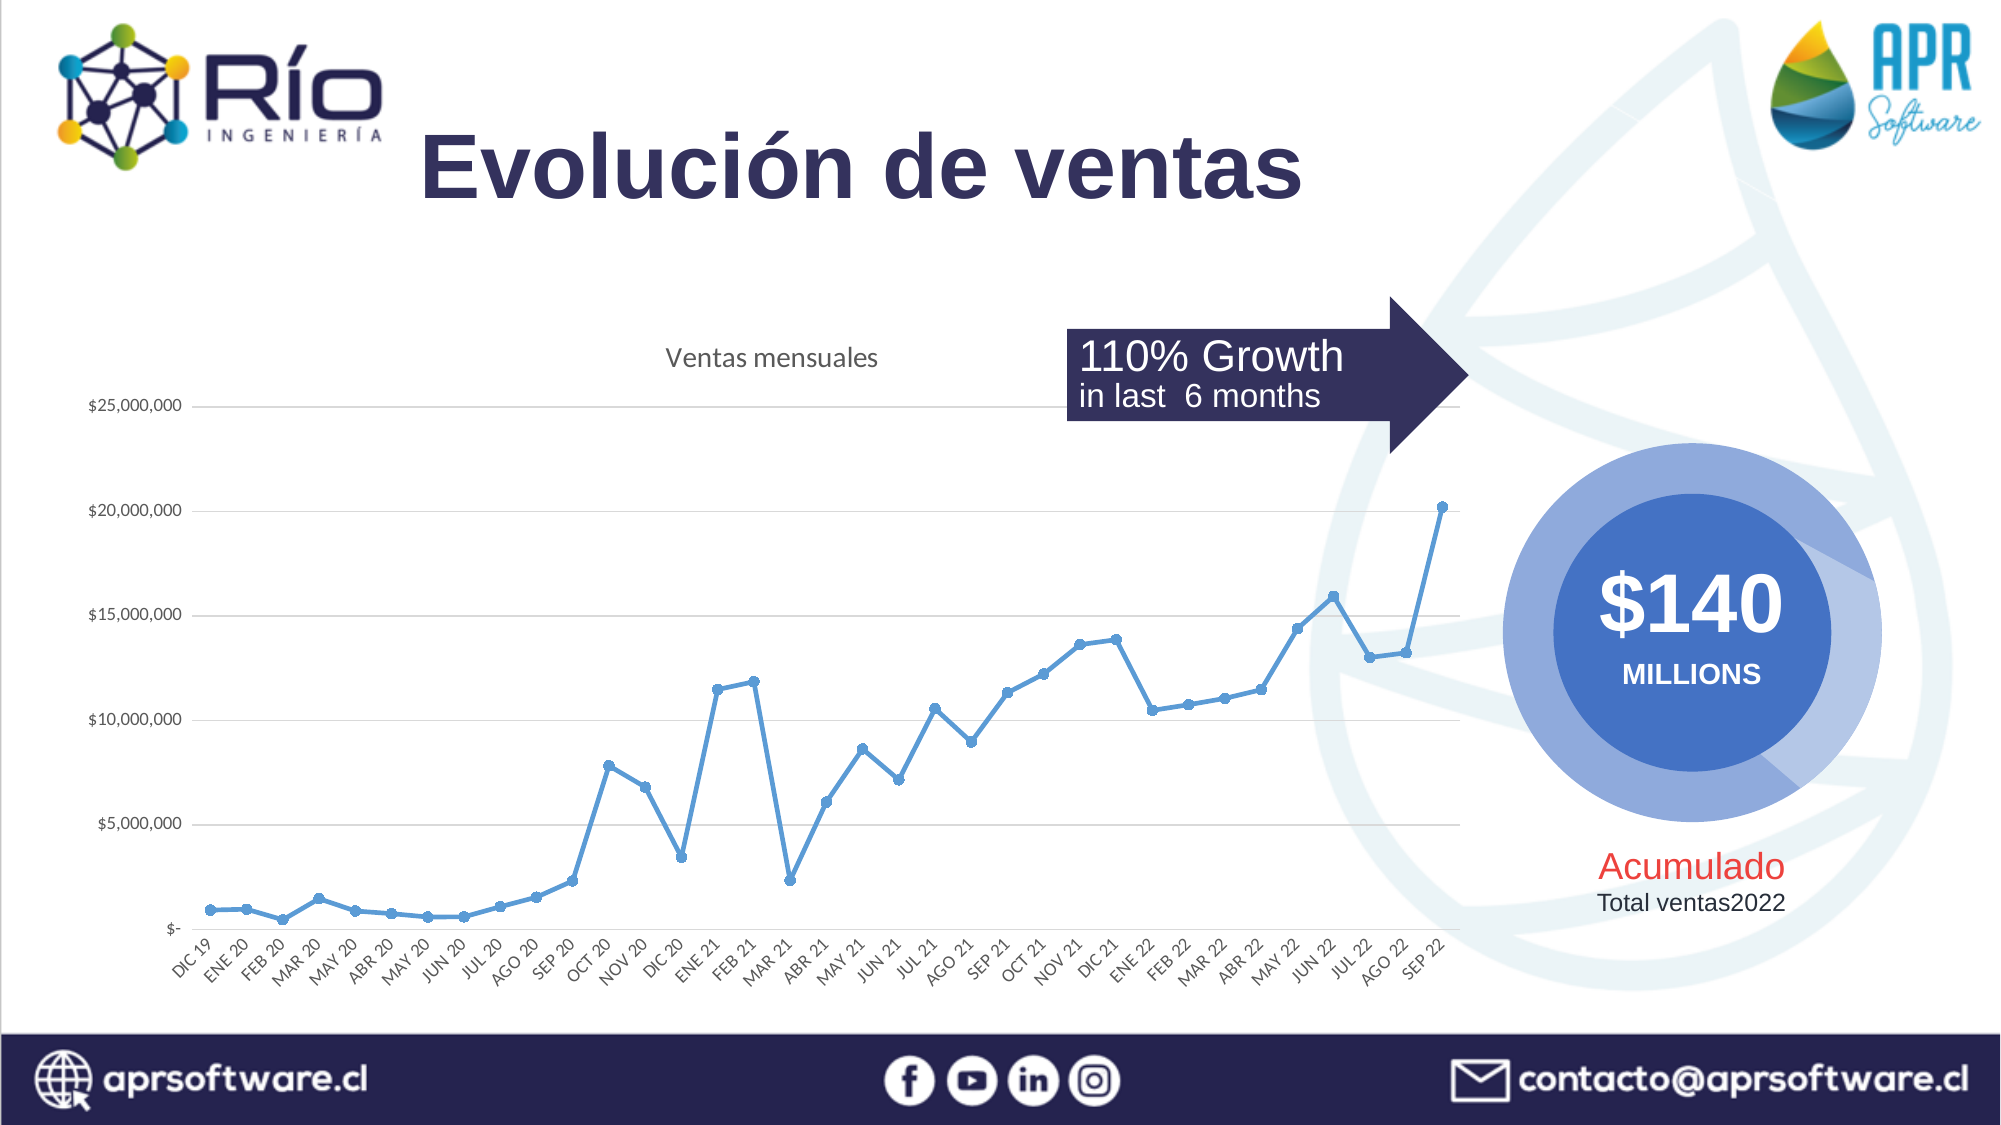

# Evolución de ventas

110% Growth
in last  6 months

### Chart:

| Category |  |
|---|---|
| DIC 19 | 930484.2105263157 |
| ENE 20 | 974105.2631578947 |
| FEB 20 | 467105.2631578947 |
| MAR 20 | 1476978.9473684211 |
| MAY 20 | 888647.3684210526 |
| ABR 20 | 761126.2631578947 |
| MAY 20 | 599405.2631578947 |
| JUN 20 | 608215.7894736842 |
| JUL 20 | 1091545.7894736843 |
| AGO 20 | 1550554.7368421052 |
| SEP 20 | 2327289.4736842103 |
| OCT 20 | 7836194.736842105 |
| NOV 20 | 6815955.0 |
| DIC 20 | 3459495.0 |
| ENE 21 | 11485094.421052631 |
| FEB 21 | 11859326.842105264 |
| MAR 21 | 2348035.3684210526 |
| ABR 21 | 6098975.947368421 |
| MAY 21 | 8643861.47368421 |
| JUN 21 | 7163673.947368421 |
| JUL 21 | 10570528.315789474 |
| AGO 21 | 8976582.94736842 |
| SEP 21 | 11334246.0 |
| OCT 21 | 12227338.210526315 |
| NOV 21 | 13635664.52631579 |
| DIC 21 | 13873419.52631579 |
| ENE 22 | 10487576.0 |
| FEB 22 | 10760514.94736842 |
| MAR 22 | 11061786.105263159 |
| ABR 22 | 11476522.105263159 |
| MAY 22 | 14397278.157894736 |
| JUN 22 | 15949236.05263158 |
| JUL 22 | 13022168.157894736 |
| AGO 22 | 13244790.157894736 |
| SEP 22 | 20217015.0 |

$140
MILLIONS
Acumulado
Total ventas2022